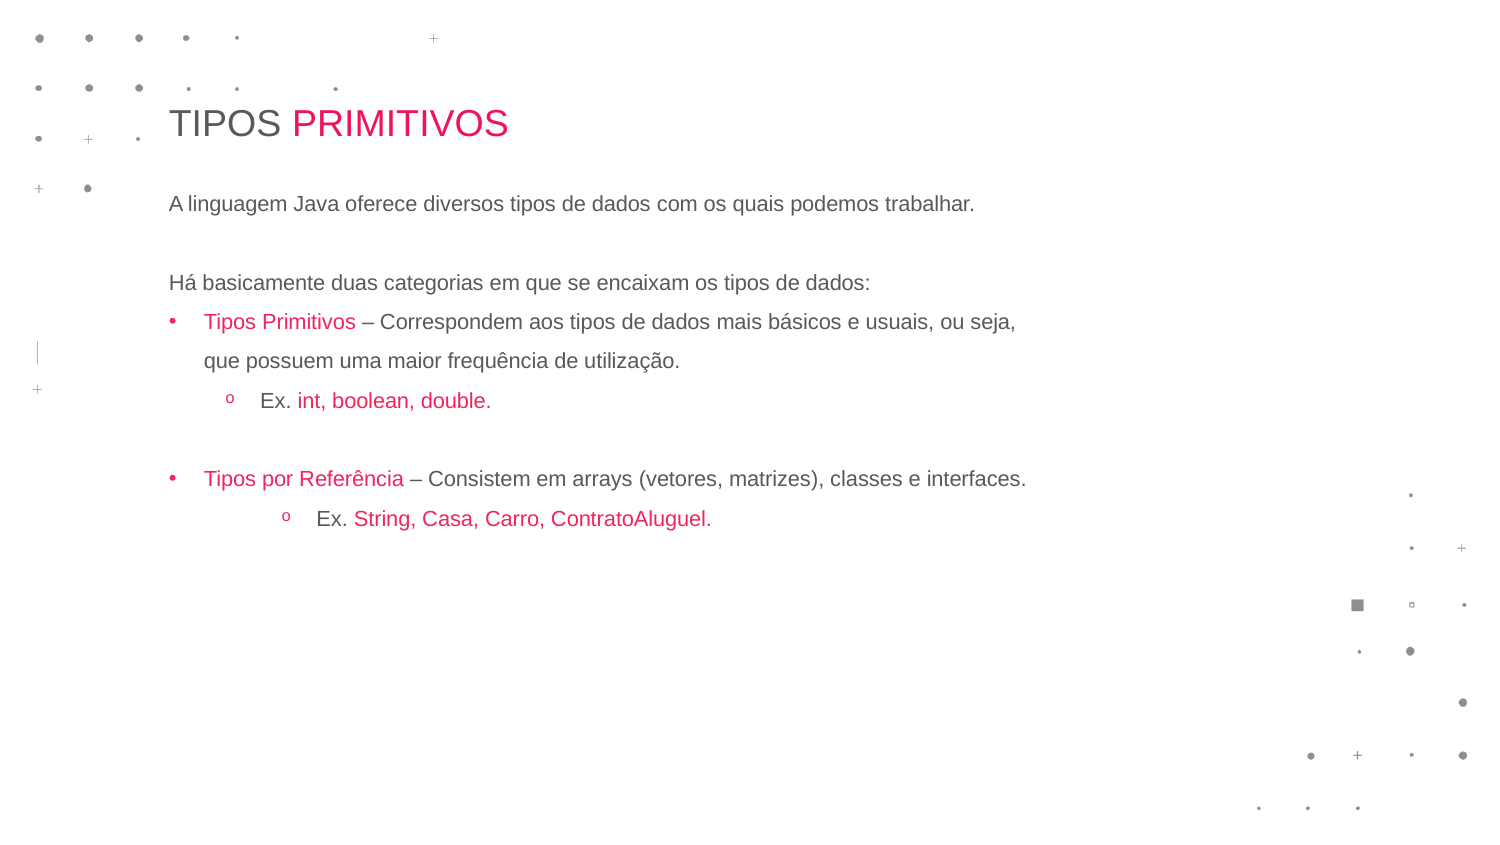

TIPOS PRIMITIVOS
A linguagem Java oferece diversos tipos de dados com os quais podemos trabalhar.

Há basicamente duas categorias em que se encaixam os tipos de dados:
Tipos Primitivos – Correspondem aos tipos de dados mais básicos e usuais, ou seja, que possuem uma maior frequência de utilização.
Ex. int, boolean, double.

Tipos por Referência – Consistem em arrays (vetores, matrizes), classes e interfaces.
Ex. String, Casa, Carro, ContratoAluguel.